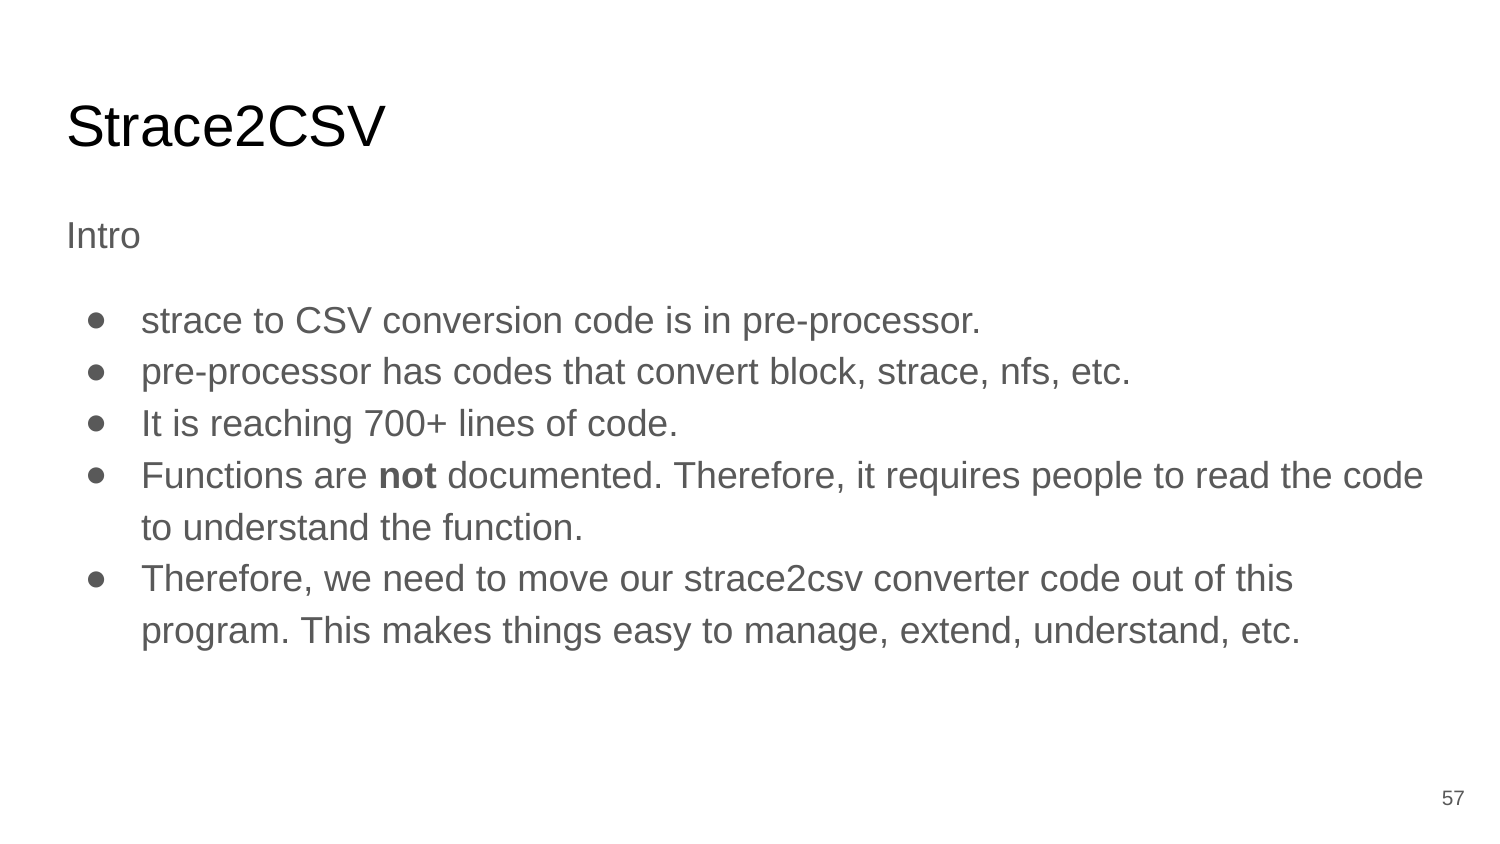

# Strace2CSV
Intro
strace to CSV conversion code is in pre-processor.
pre-processor has codes that convert block, strace, nfs, etc.
It is reaching 700+ lines of code.
Functions are not documented. Therefore, it requires people to read the code to understand the function.
Therefore, we need to move our strace2csv converter code out of this program. This makes things easy to manage, extend, understand, etc.
57